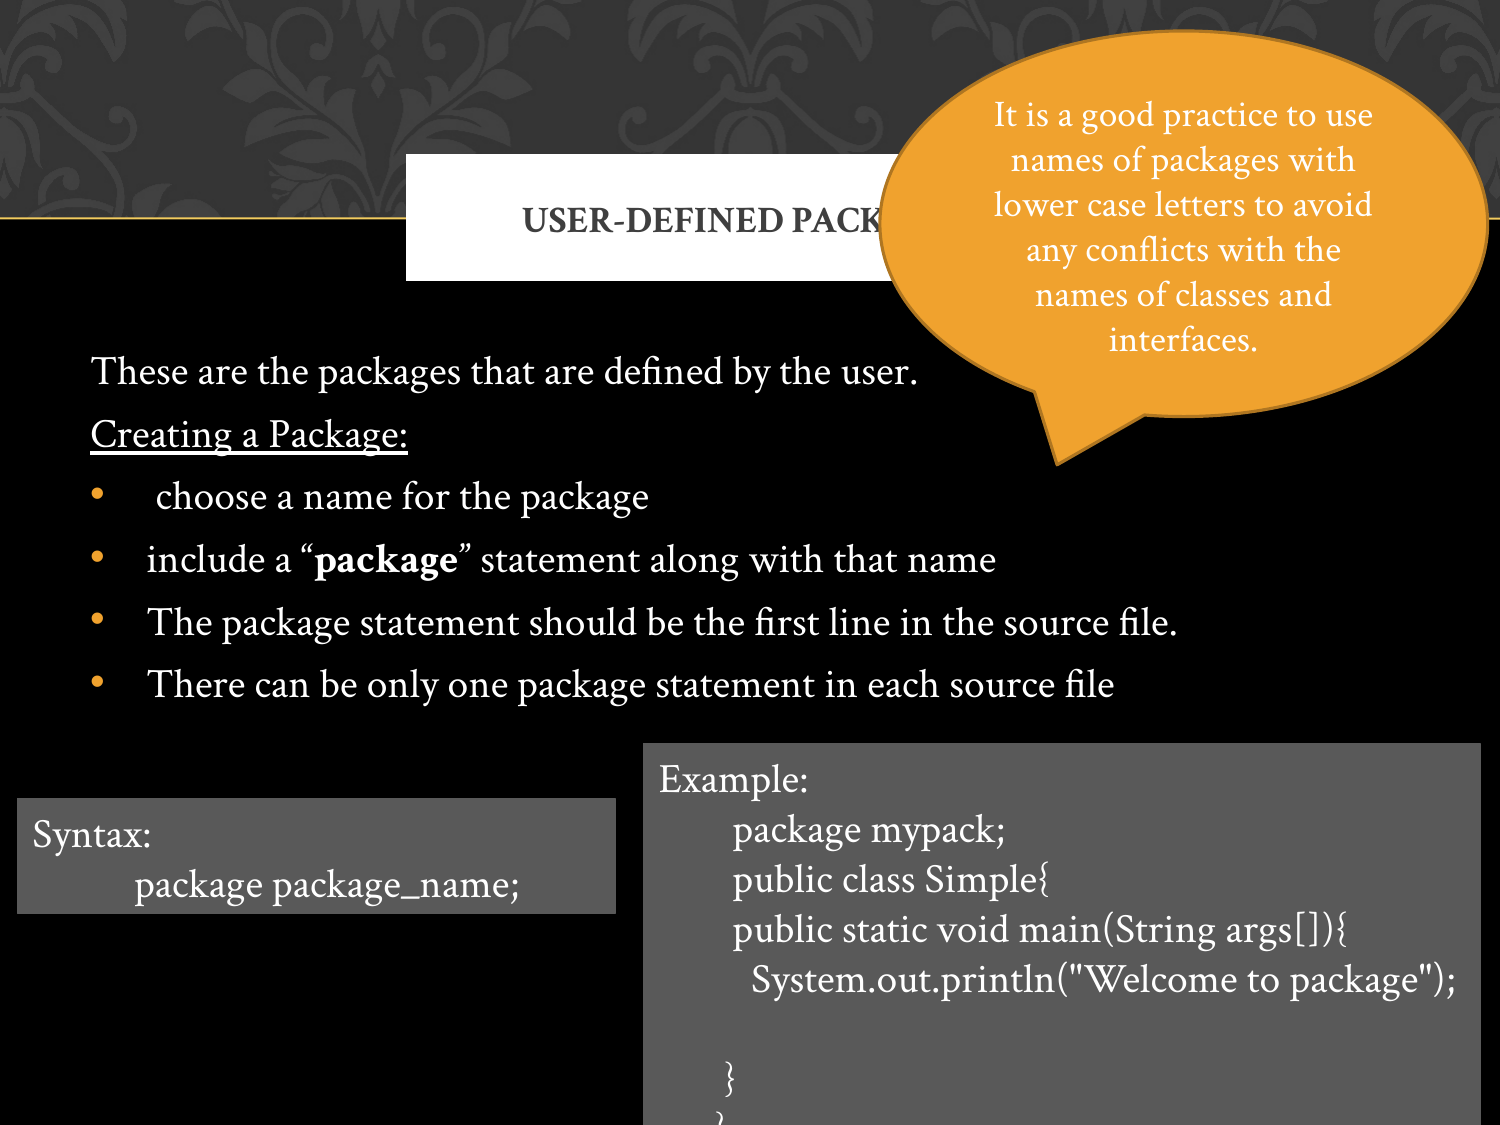

It is a good practice to use names of packages with lower case letters to avoid any conflicts with the names of classes and interfaces.
# USER-DEFINED PACKAGES
These are the packages that are defined by the user.
Creating a Package:
 choose a name for the package
include a “package” statement along with that name
The package statement should be the first line in the source file.
There can be only one package statement in each source file
Example:
        package mypack;
        public class Simple{
        public static void main(String args[]){
          System.out.println("Welcome to package");
       }
      }
Syntax:
           package package_name;